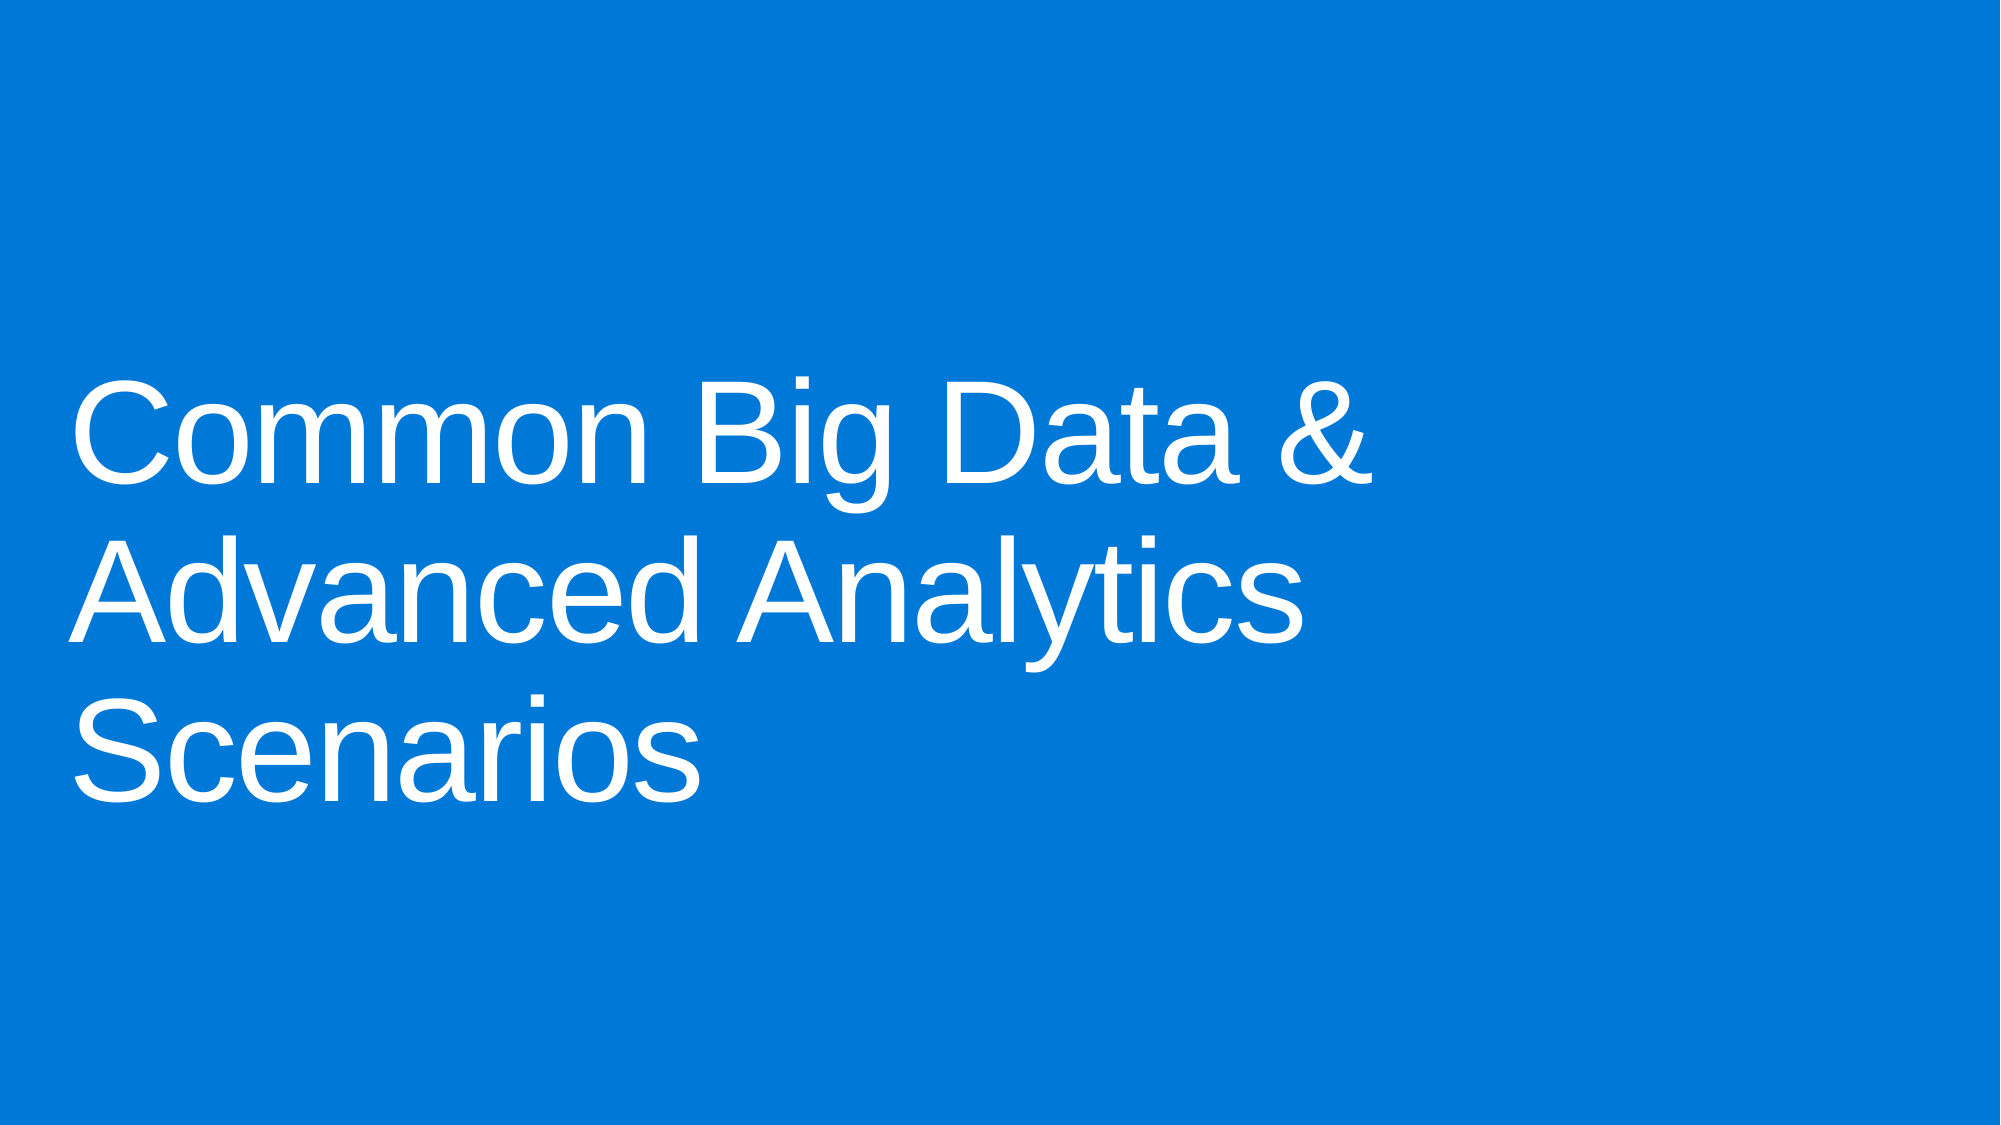

# Common Big Data & Advanced Analytics Scenarios